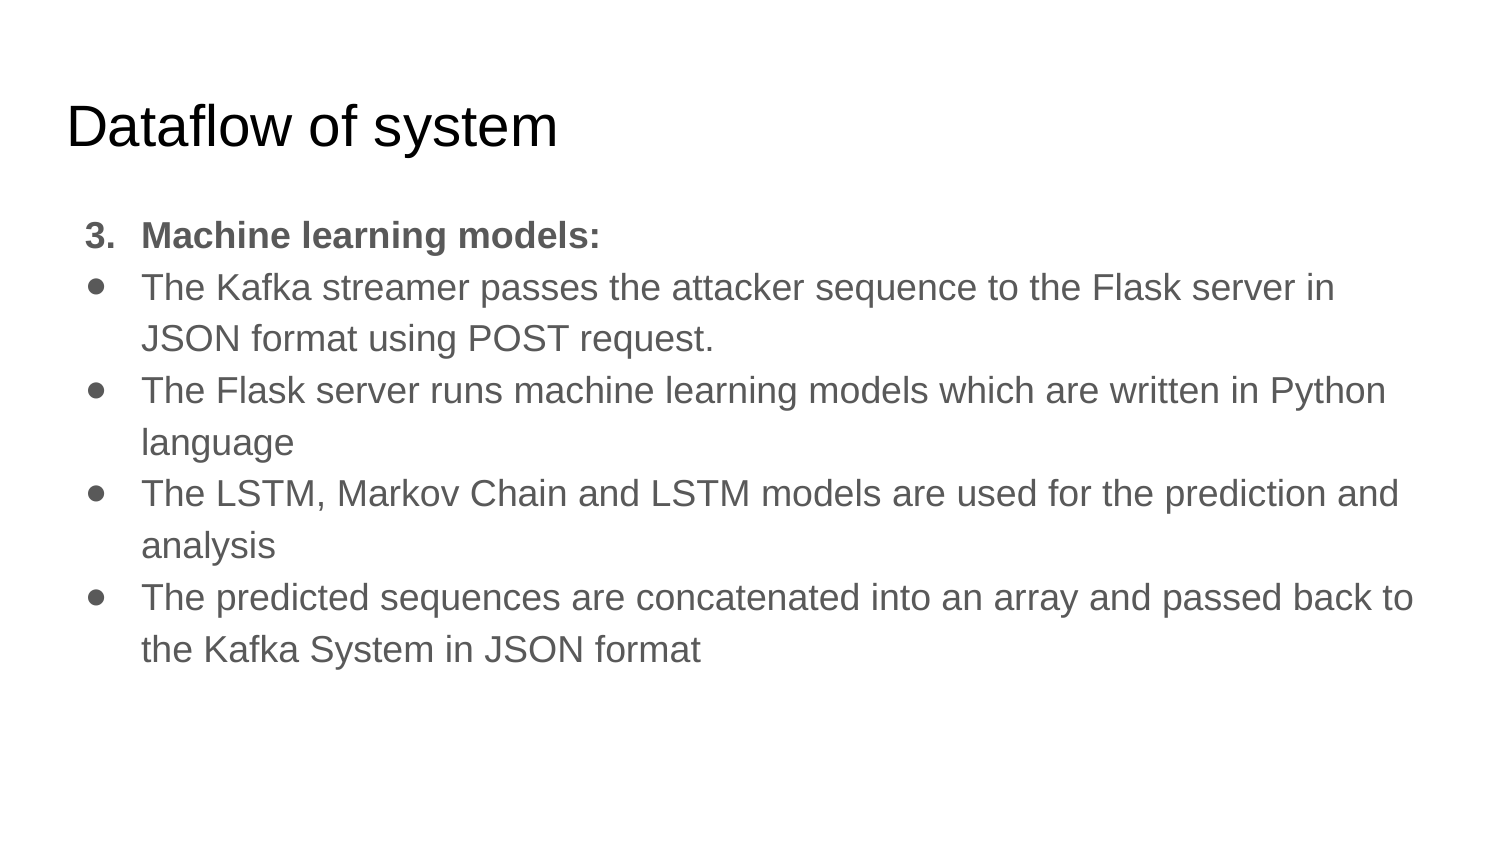

# Dataflow of system
Machine learning models:
The Kafka streamer passes the attacker sequence to the Flask server in JSON format using POST request.
The Flask server runs machine learning models which are written in Python language
The LSTM, Markov Chain and LSTM models are used for the prediction and analysis
The predicted sequences are concatenated into an array and passed back to the Kafka System in JSON format